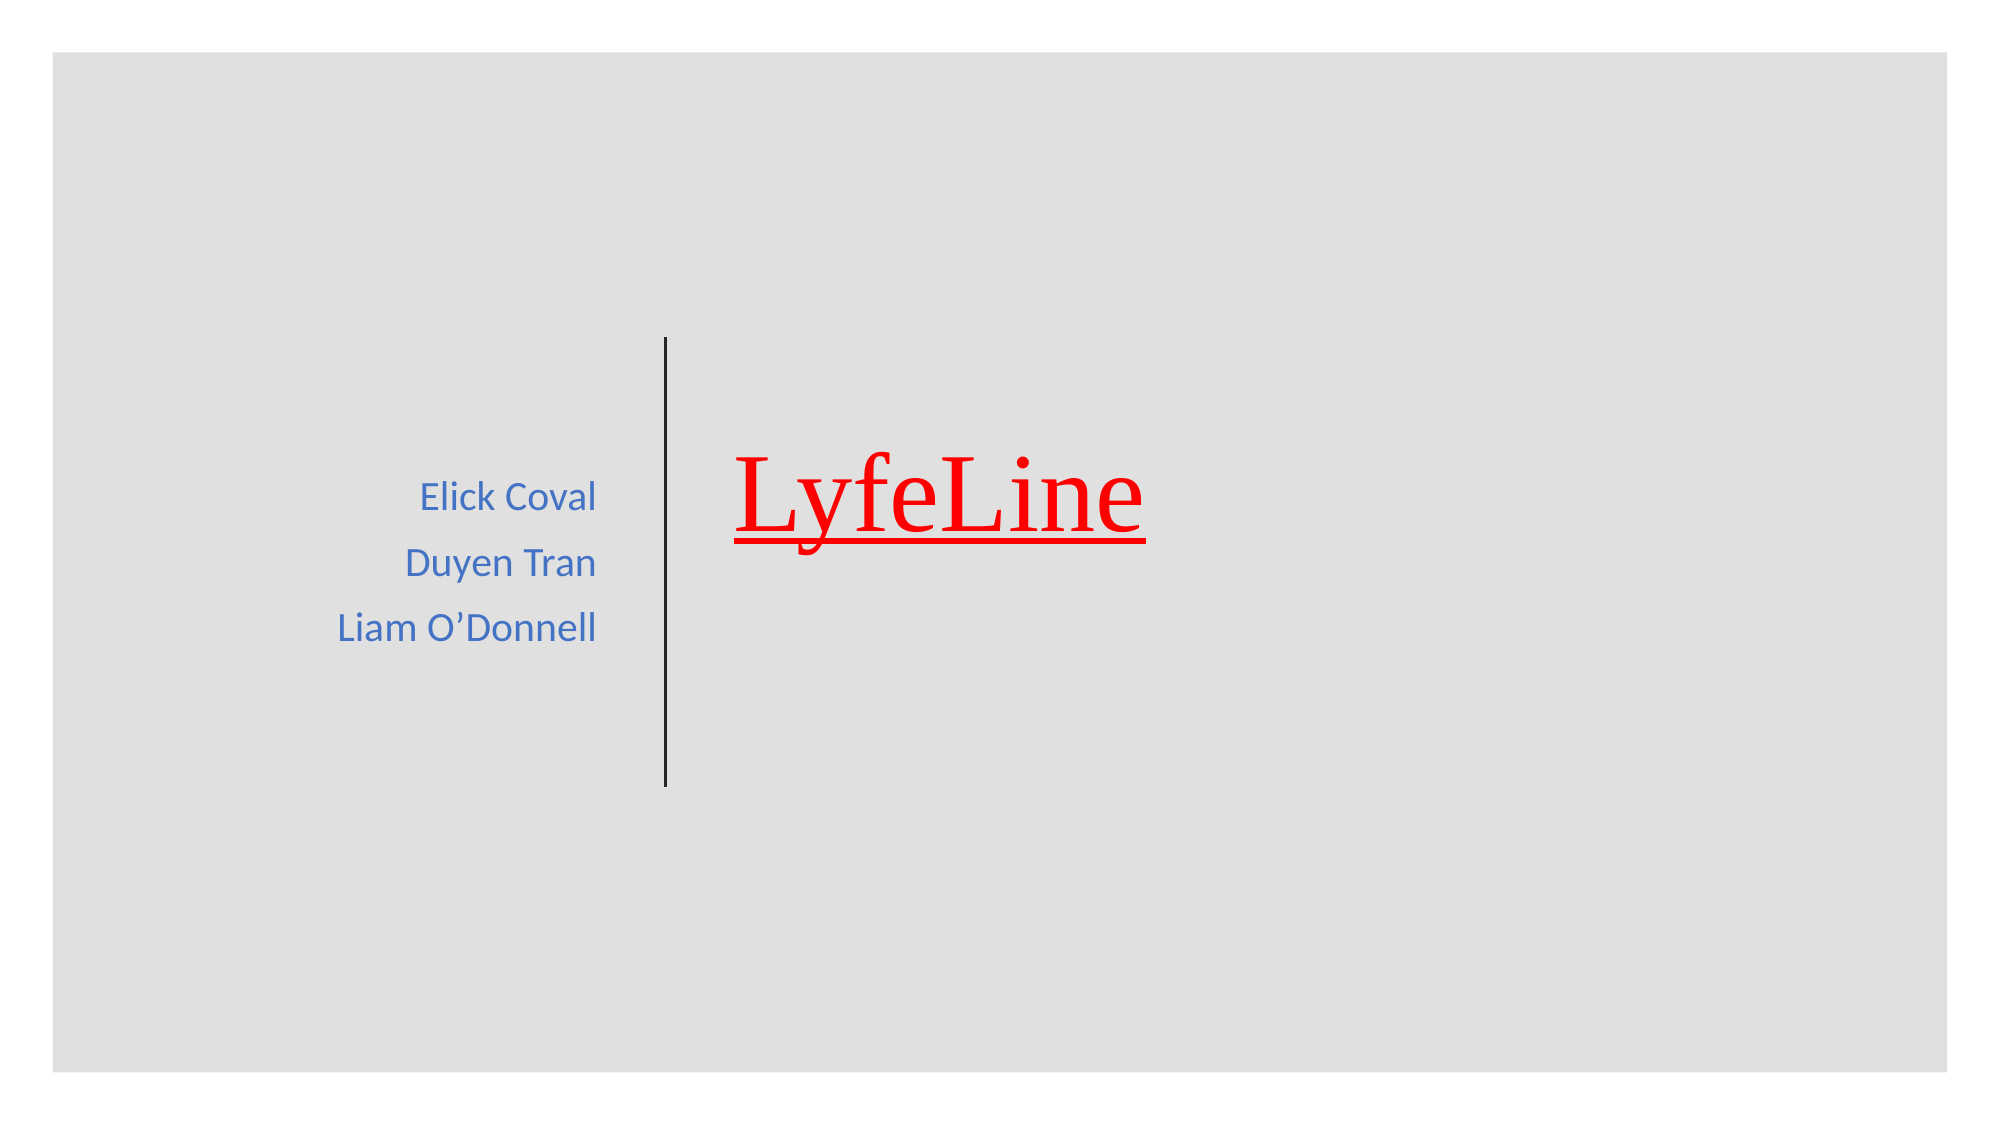

Elick Coval
Duyen Tran
Liam O’Donnell
# LyfeLine